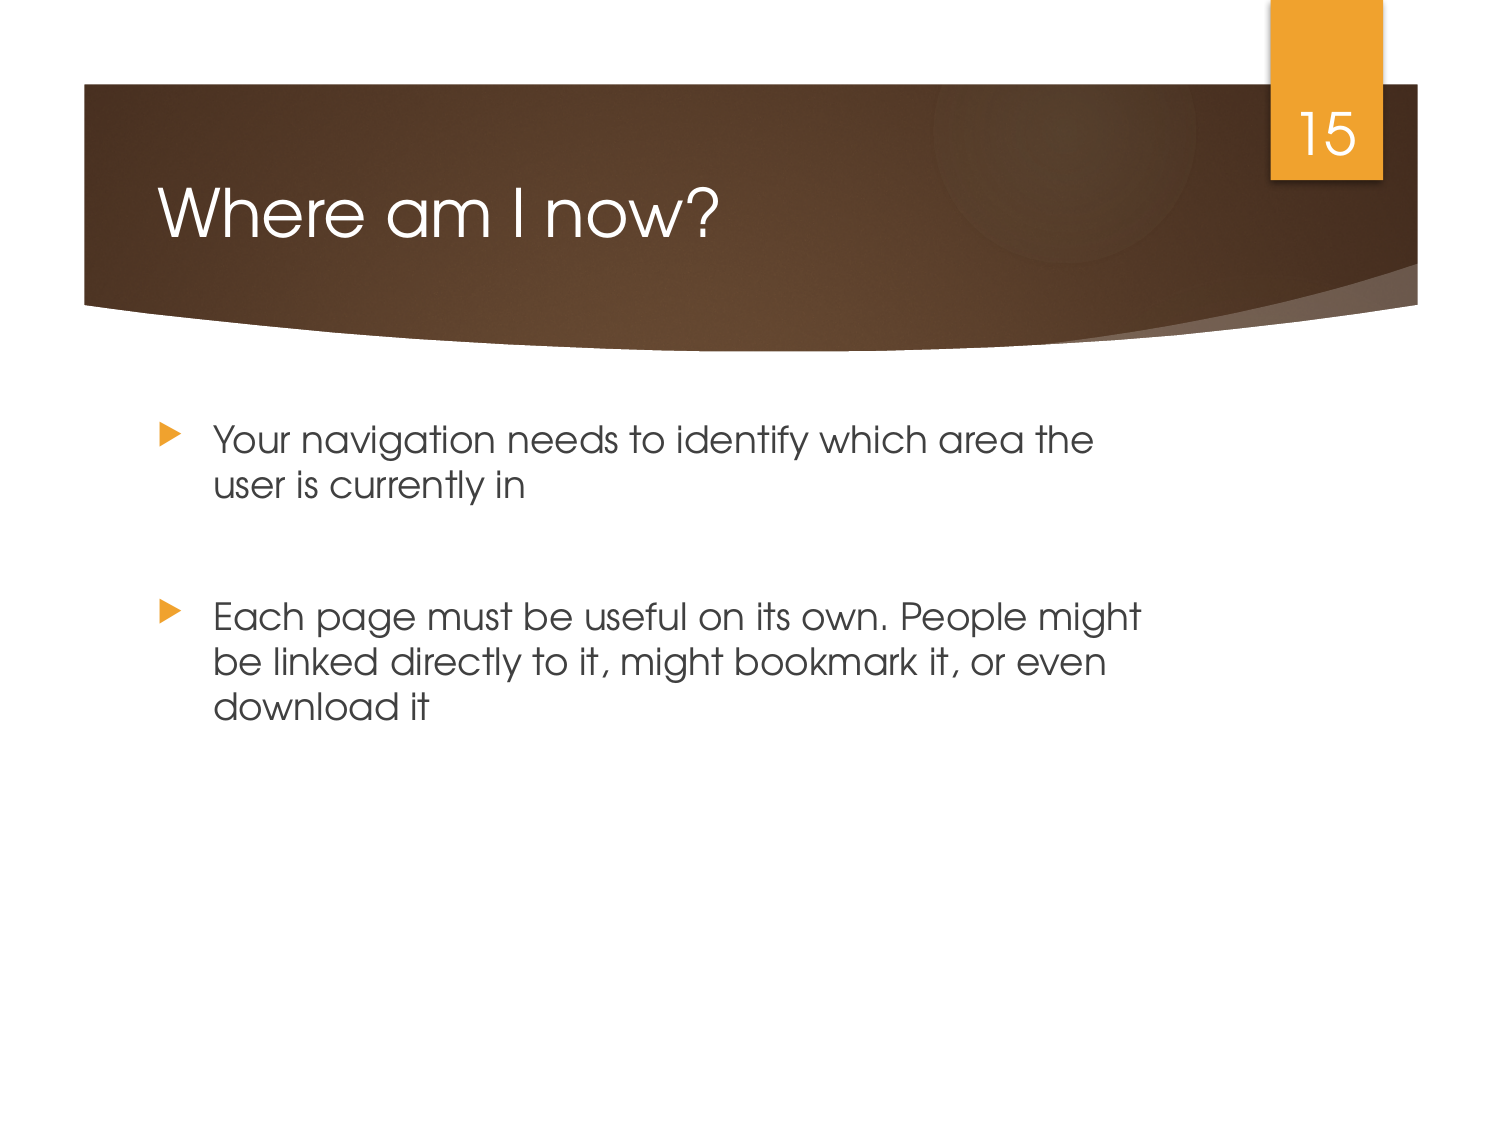

15
# Where am I now?
Your navigation needs to identify which area the user is currently in

Each page must be useful on its own. People might be linked directly to it, might bookmark it, or even download it